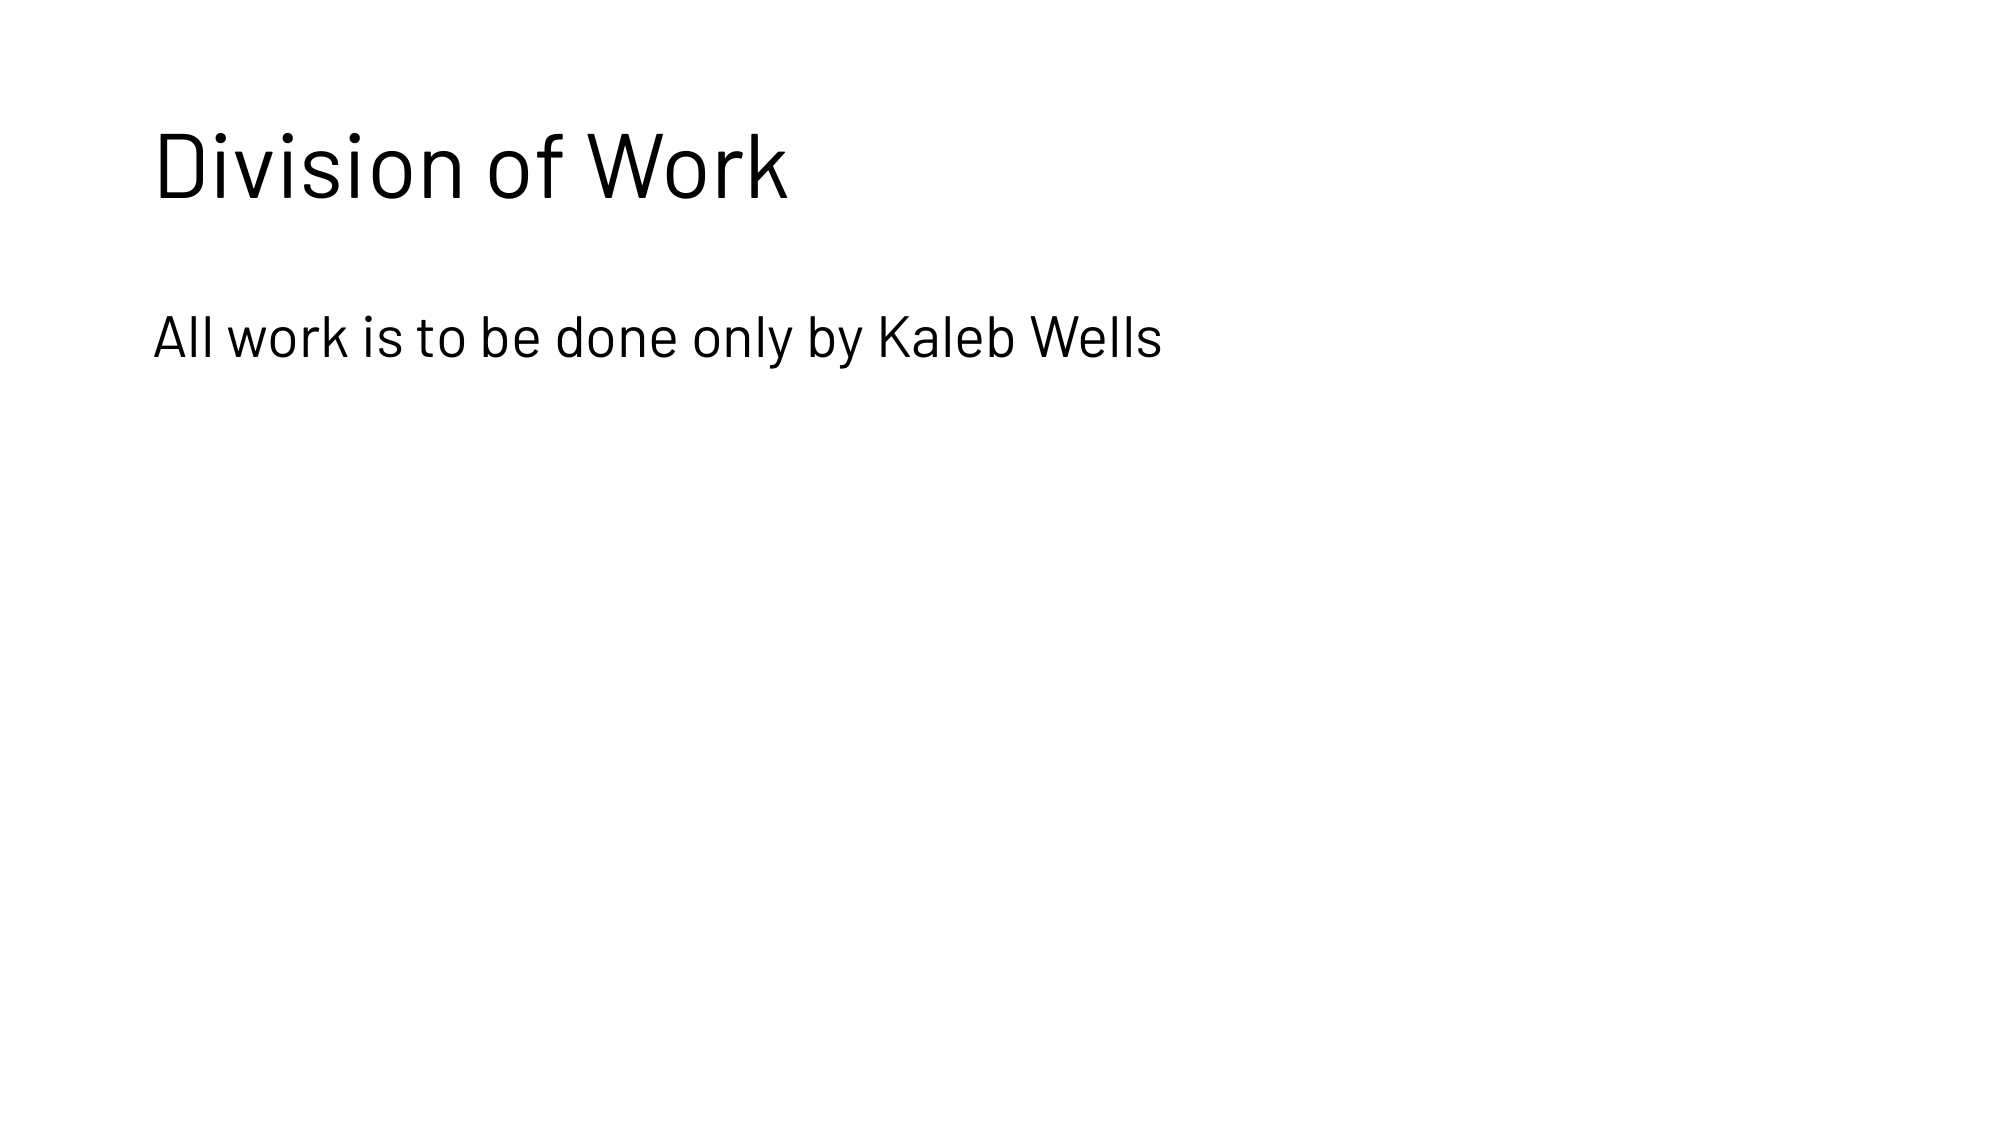

# Division of Work
All work is to be done only by Kaleb Wells